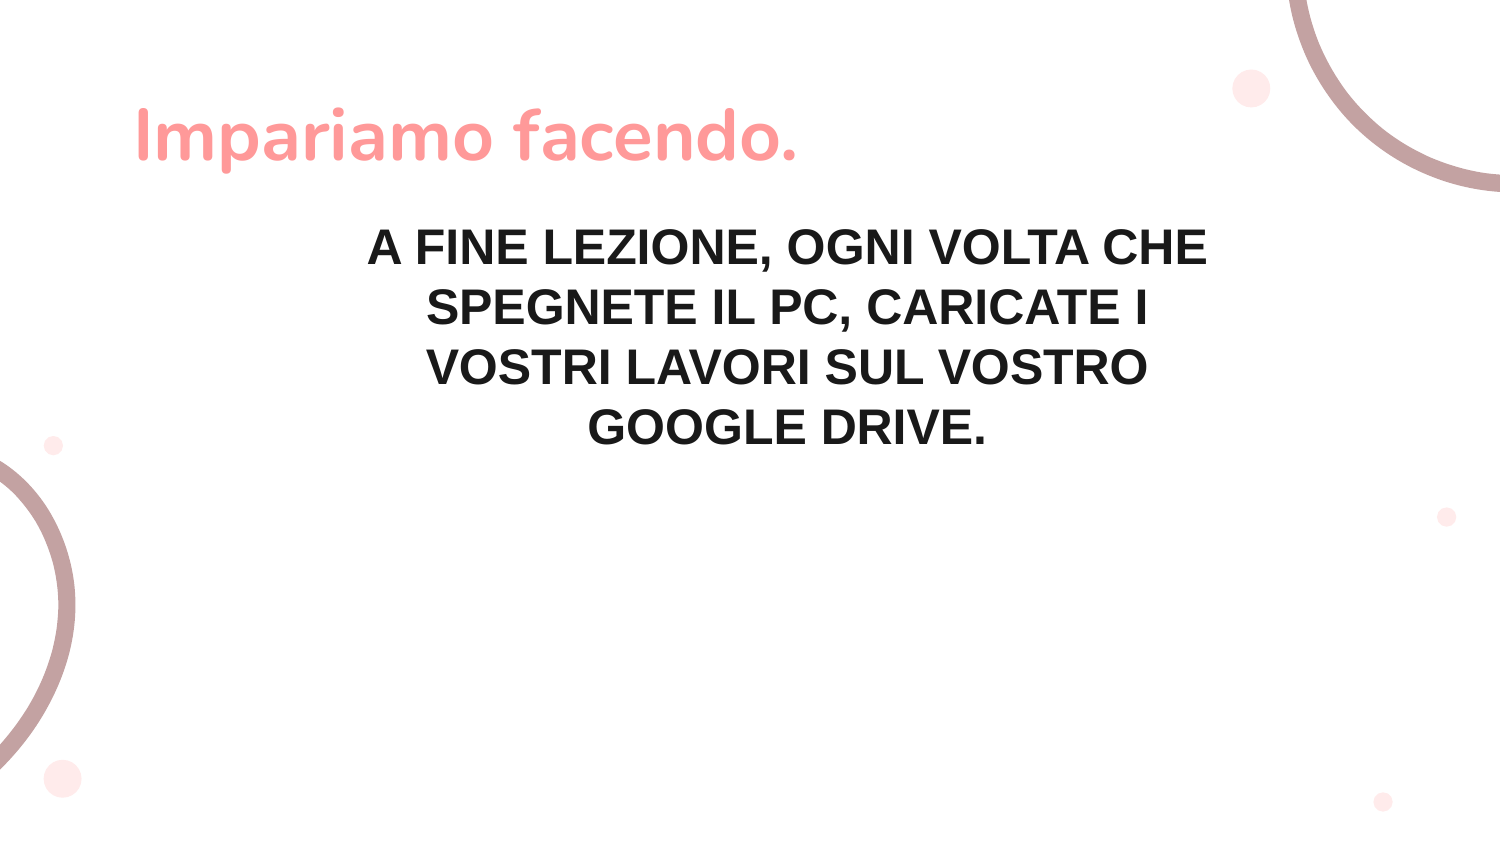

# Impariamo facendo.
A FINE LEZIONE, OGNI VOLTA CHE SPEGNETE IL PC, CARICATE I VOSTRI LAVORI SUL VOSTRO GOOGLE DRIVE.